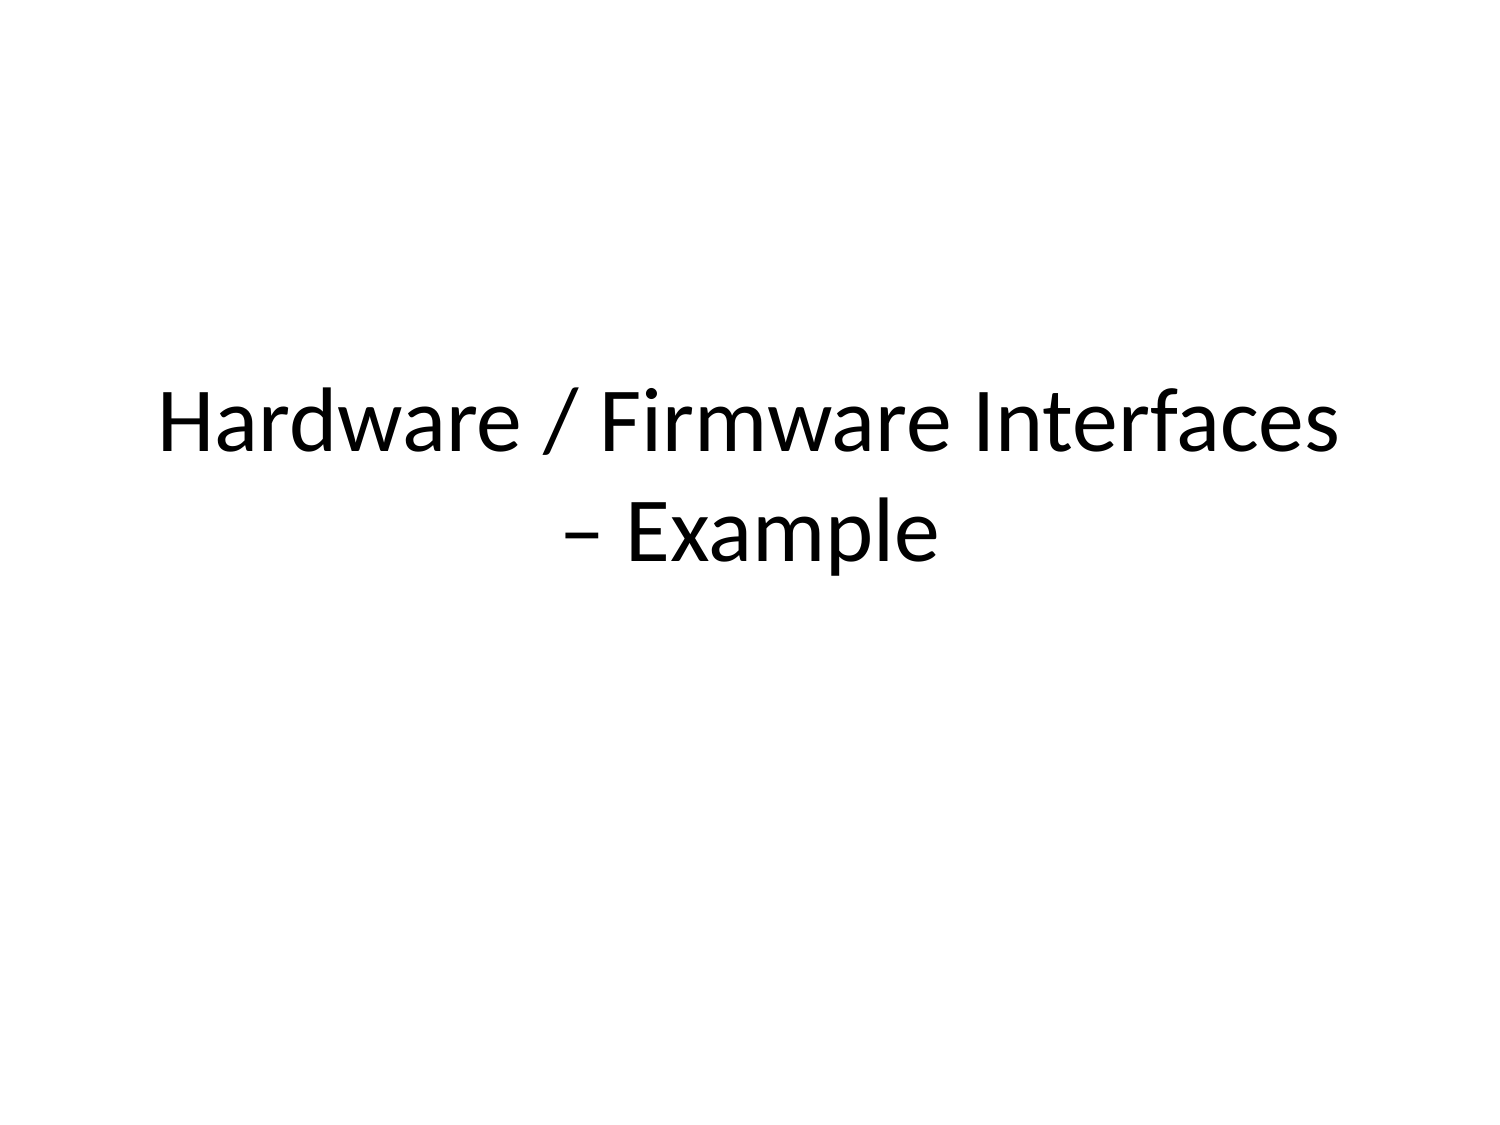

# Hardware / Firmware Interfaces – Example